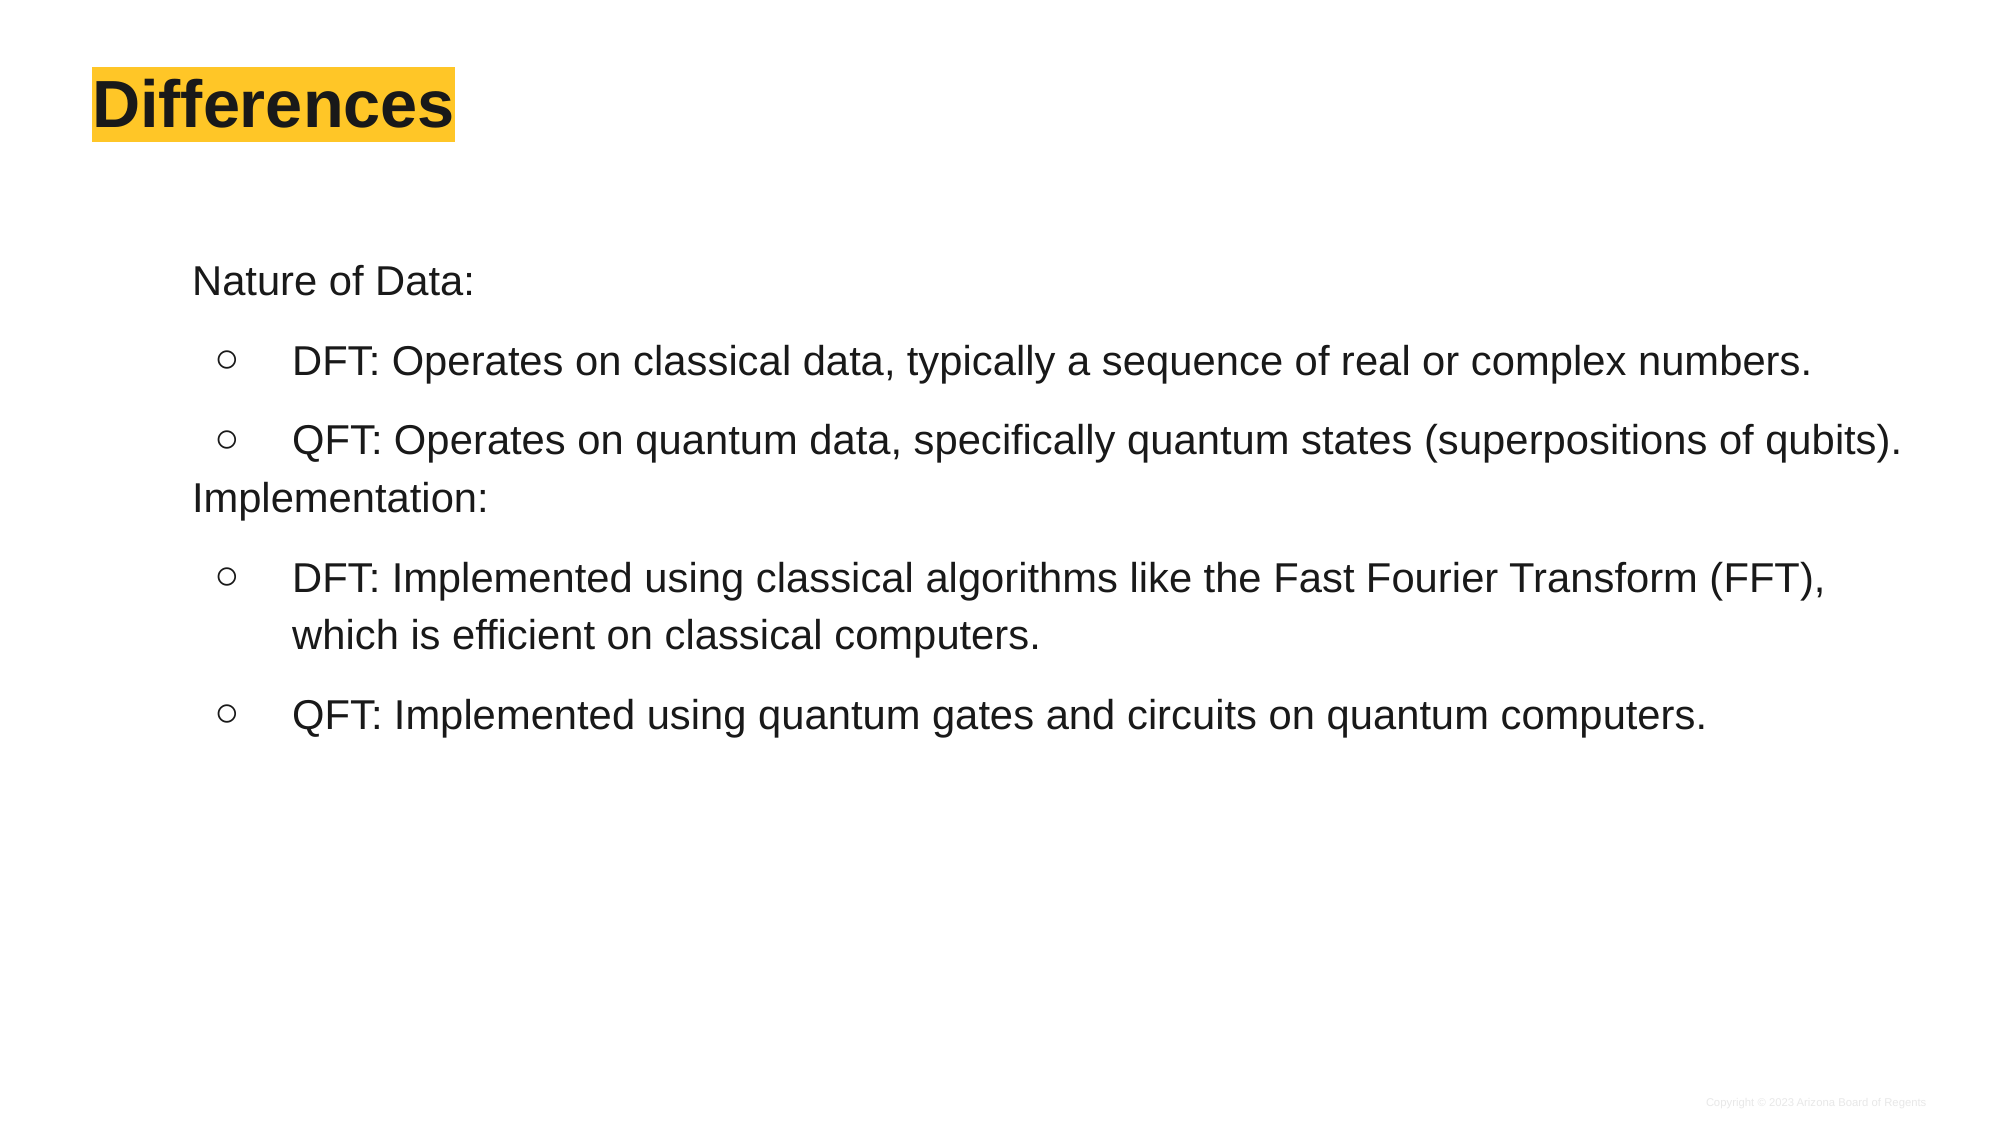

# Differences

Nature of Data:
DFT: Operates on classical data, typically a sequence of real or complex numbers.
QFT: Operates on quantum data, specifically quantum states (superpositions of qubits).
Implementation:
DFT: Implemented using classical algorithms like the Fast Fourier Transform (FFT), which is efficient on classical computers.
QFT: Implemented using quantum gates and circuits on quantum computers.